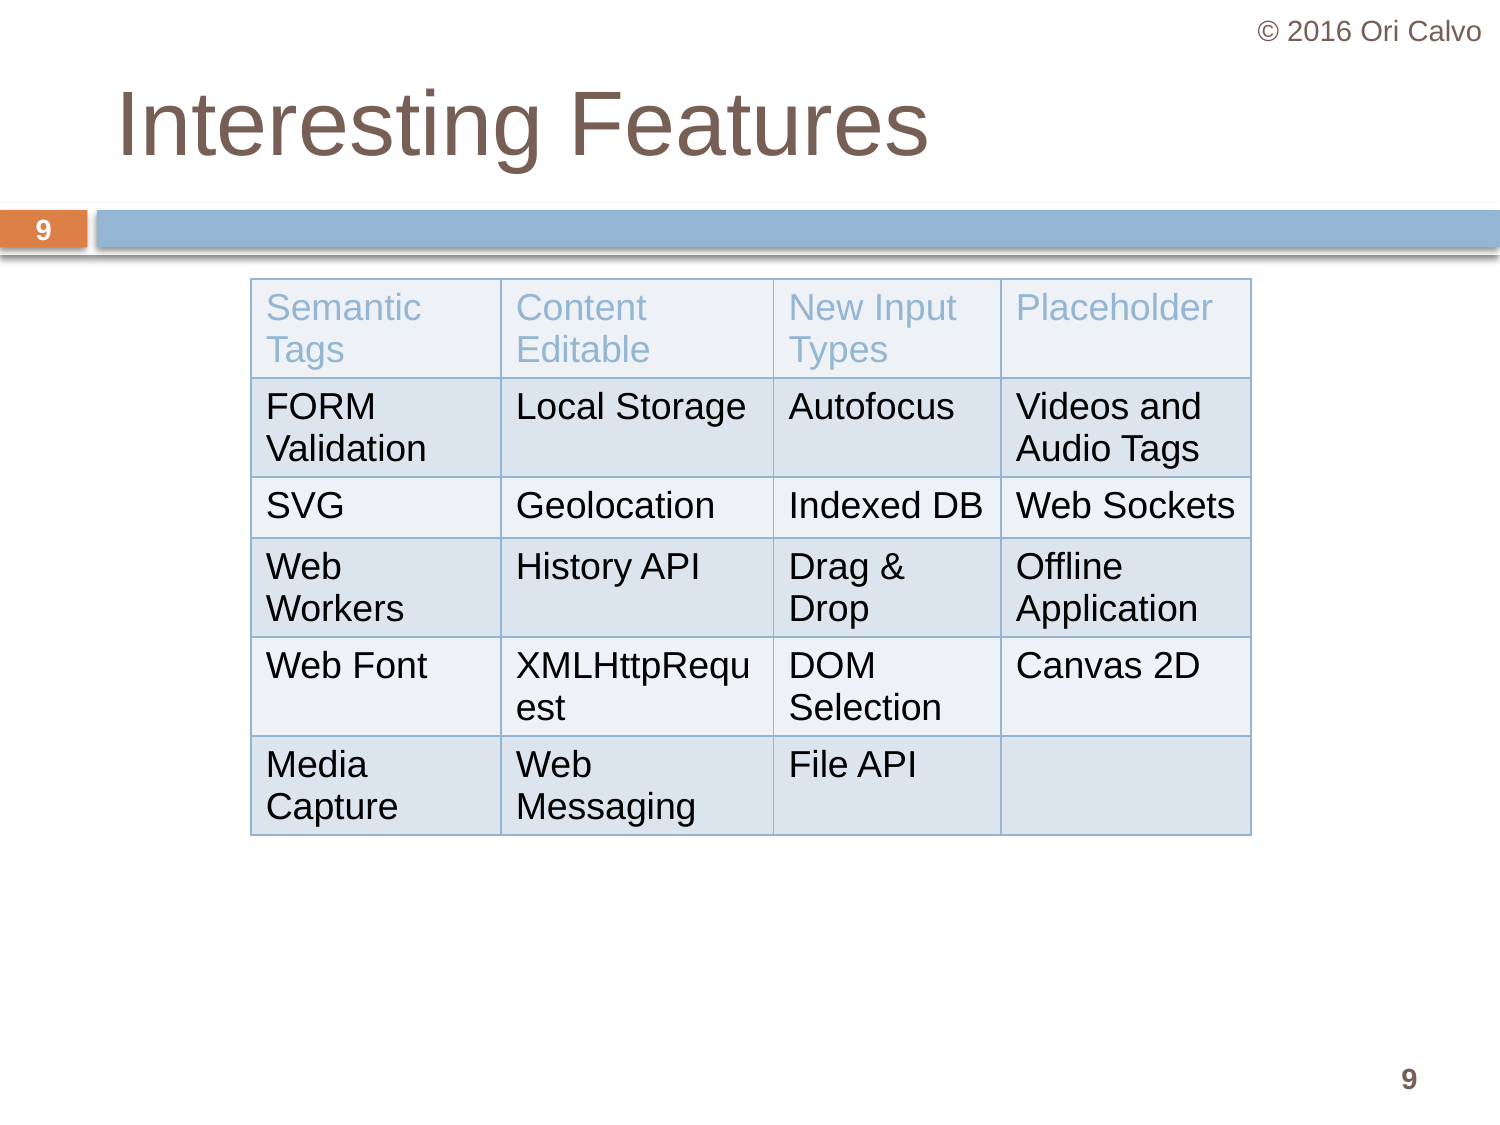

© 2016 Ori Calvo
# Interesting Features
9
| Semantic Tags | Content Editable | New Input Types | Placeholder |
| --- | --- | --- | --- |
| FORM Validation | Local Storage | Autofocus | Videos and Audio Tags |
| SVG | Geolocation | Indexed DB | Web Sockets |
| Web Workers | History API | Drag & Drop | Offline Application |
| Web Font | XMLHttpRequest | DOM Selection | Canvas 2D |
| Media Capture | Web Messaging | File API |  |